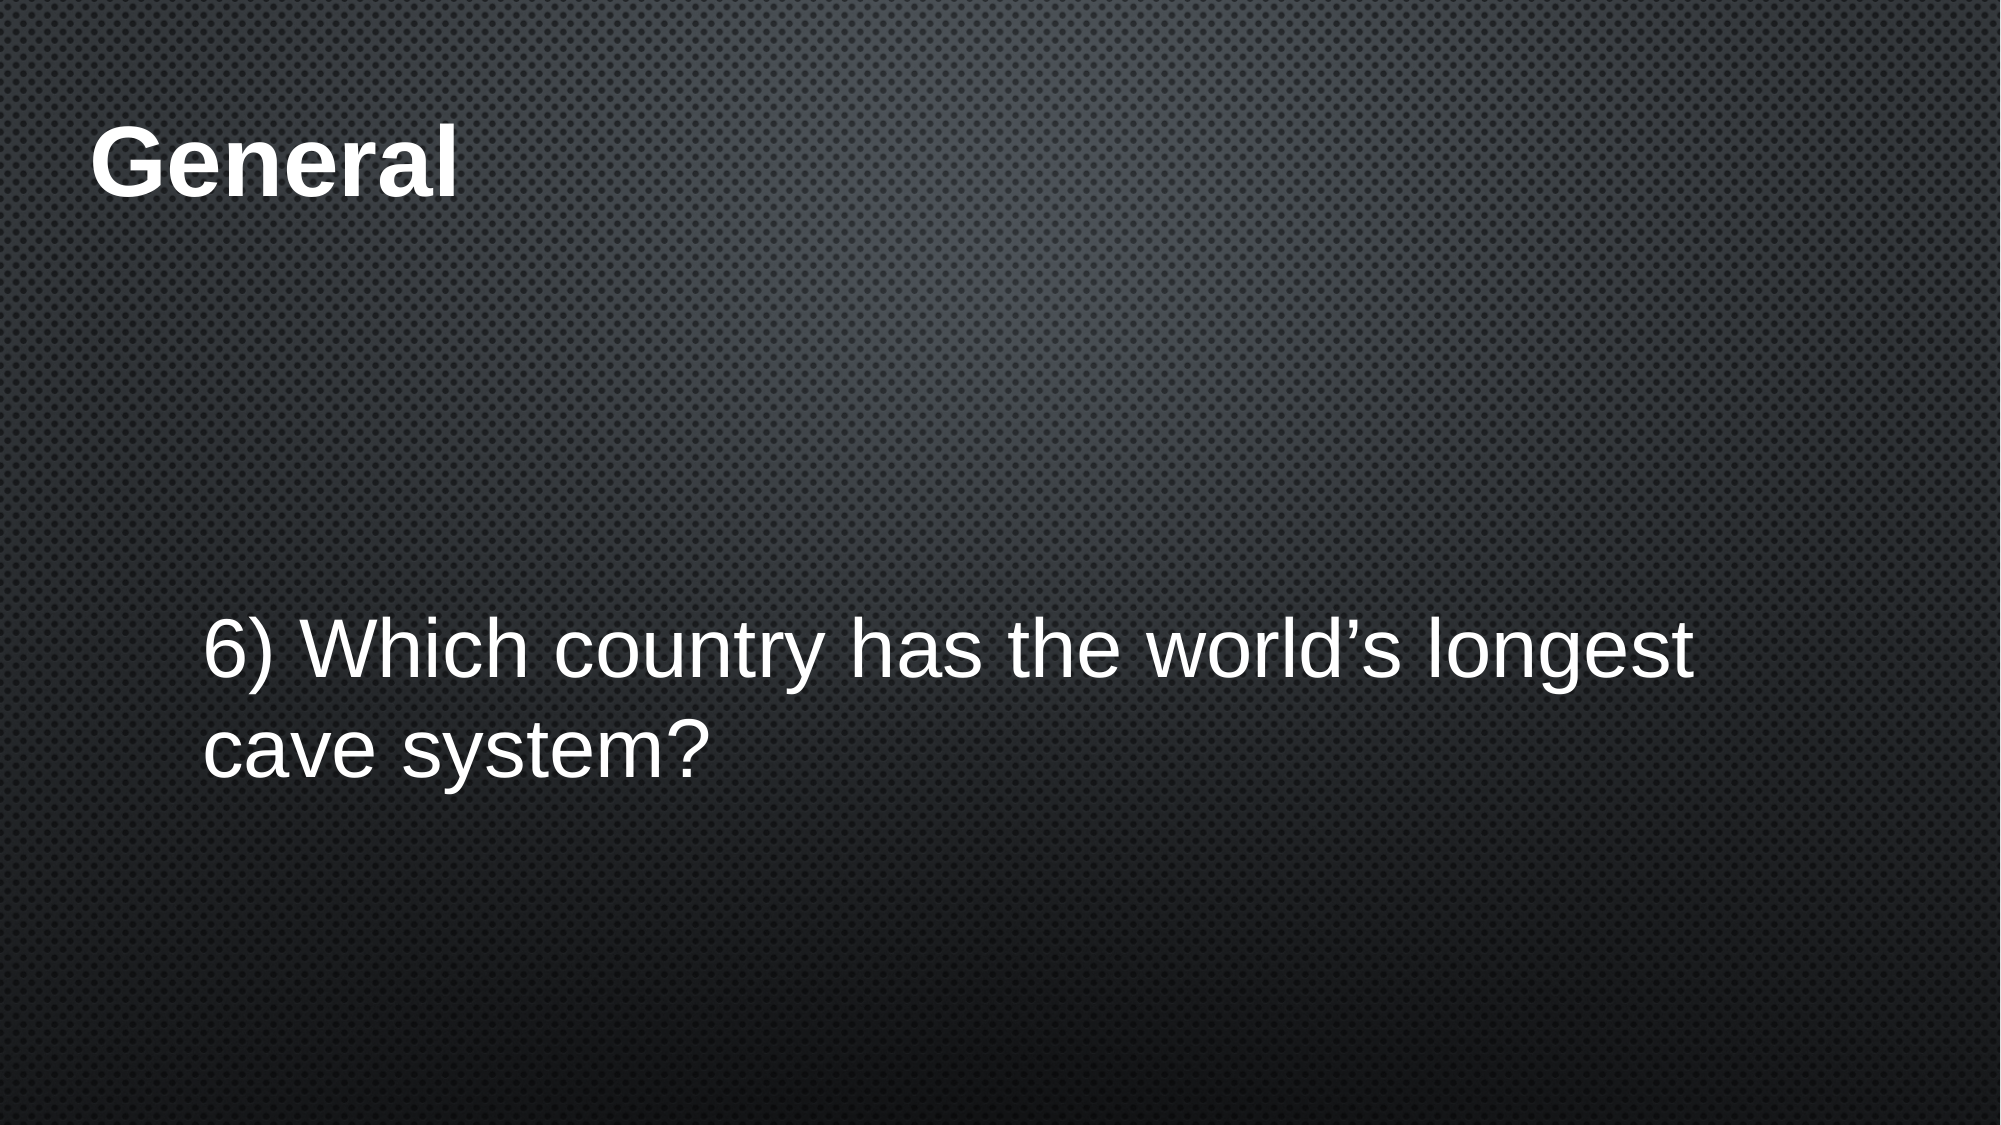

# General
6) Which country has the world’s longest cave system?